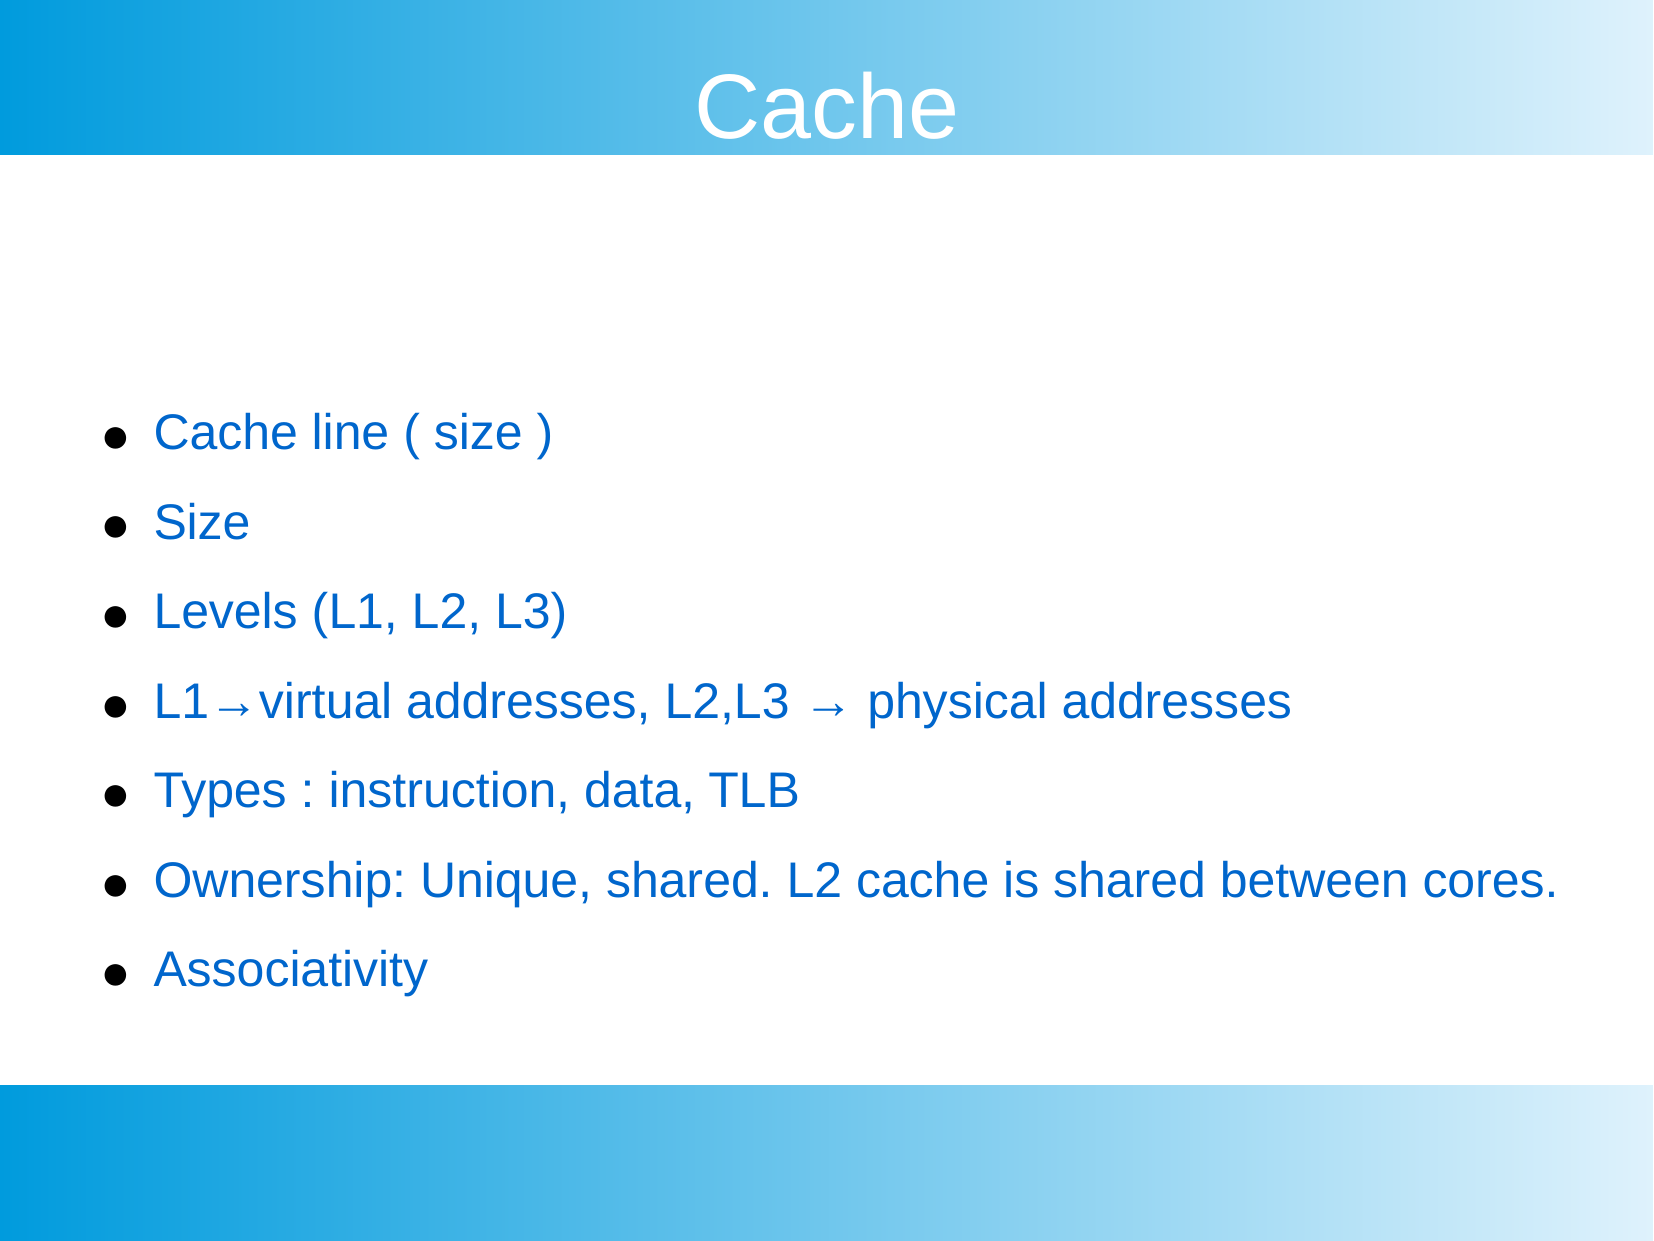

Cache

Cache line ( size )
Size
Levels (L1, L2, L3)
L1→virtual addresses, L2,L3 → physical addresses
Types : instruction, data, TLB
Ownership: Unique, shared. L2 cache is shared between cores.
Associativity